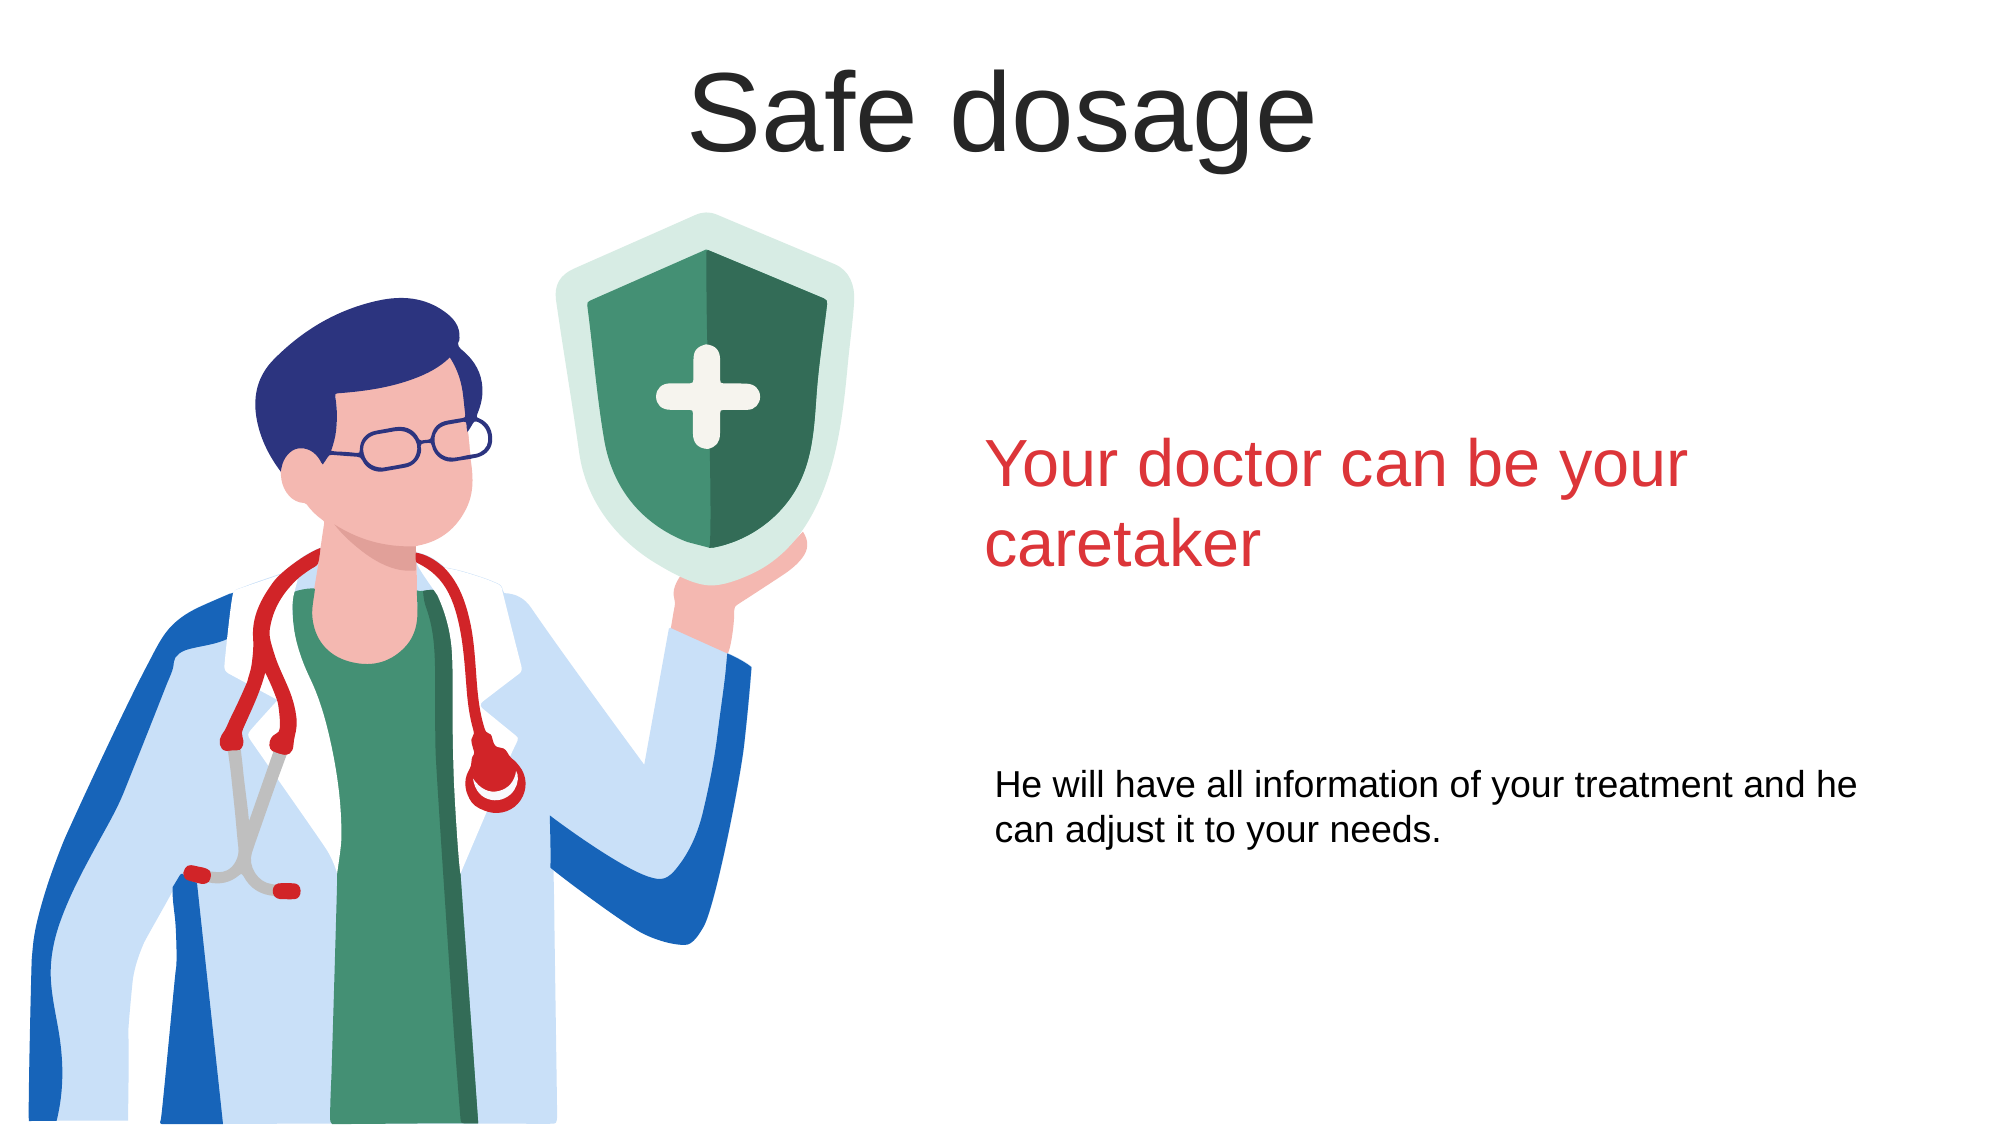

Safe dosage

Your doctor can be your caretaker
He will have all information of your treatment and he can adjust it to your needs.